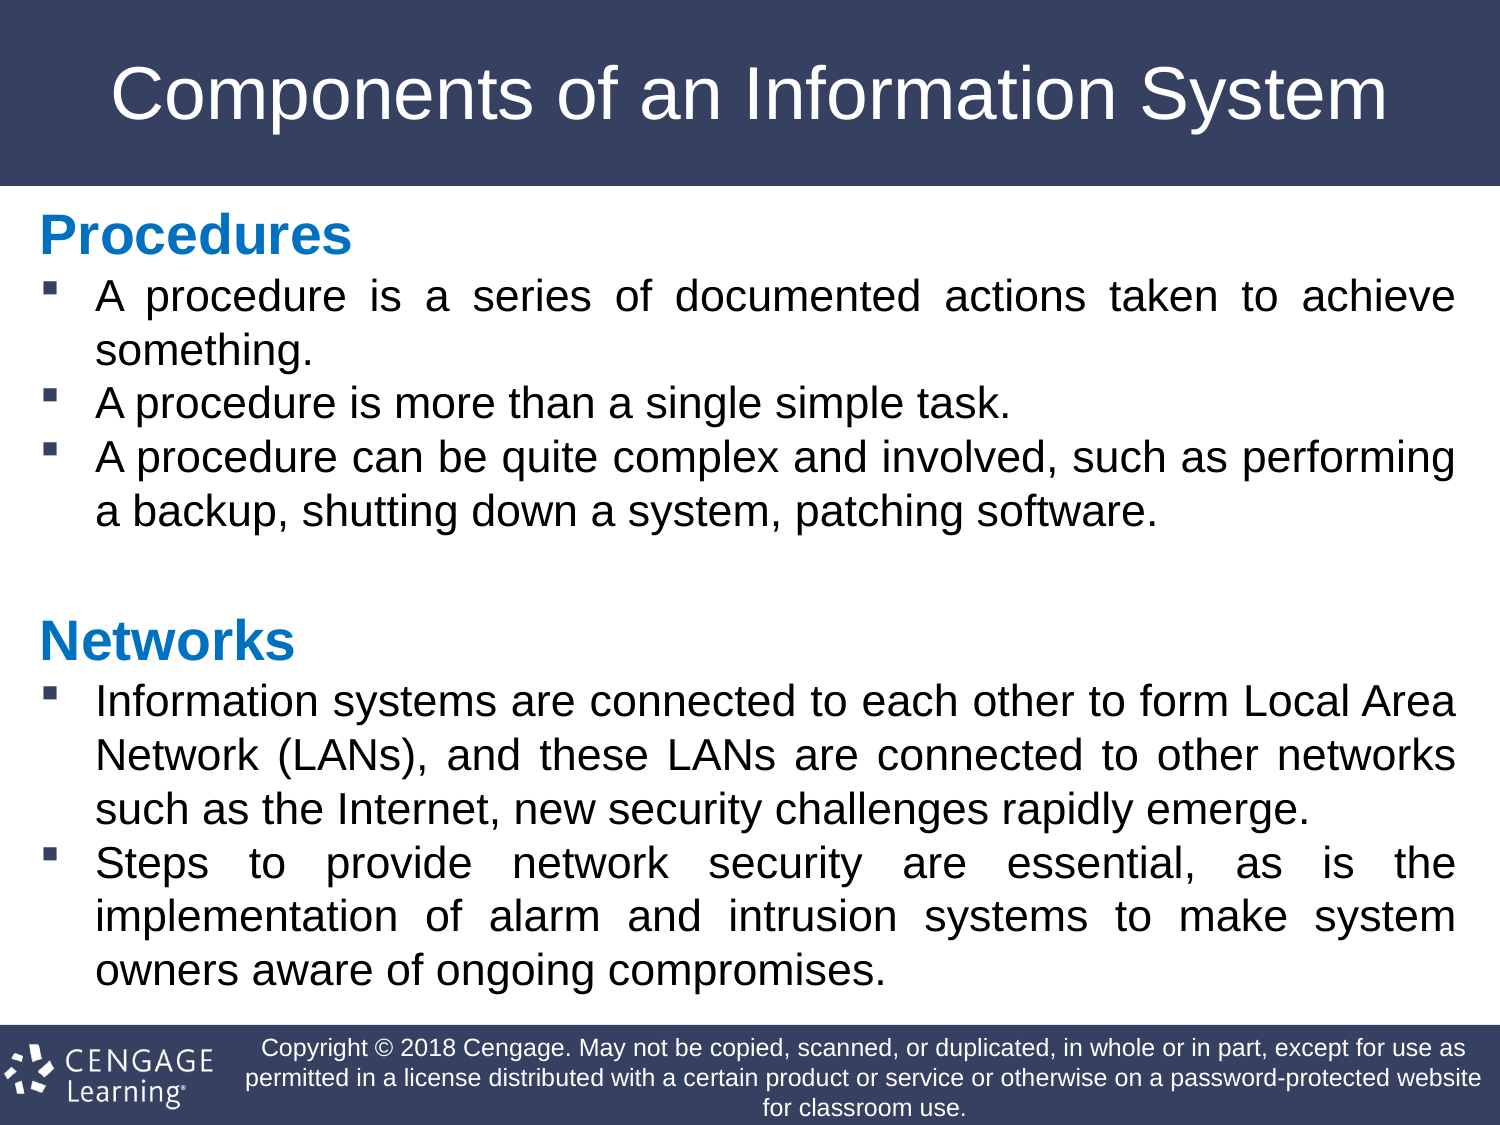

# Components of an Information System
Procedures
A procedure is a series of documented actions taken to achieve something.
A procedure is more than a single simple task.
A procedure can be quite complex and involved, such as performing a backup, shutting down a system, patching software.

Networks
Information systems are connected to each other to form Local Area Network (LANs), and these LANs are connected to other networks such as the Internet, new security challenges rapidly emerge.
Steps to provide network security are essential, as is the implementation of alarm and intrusion systems to make system owners aware of ongoing compromises.